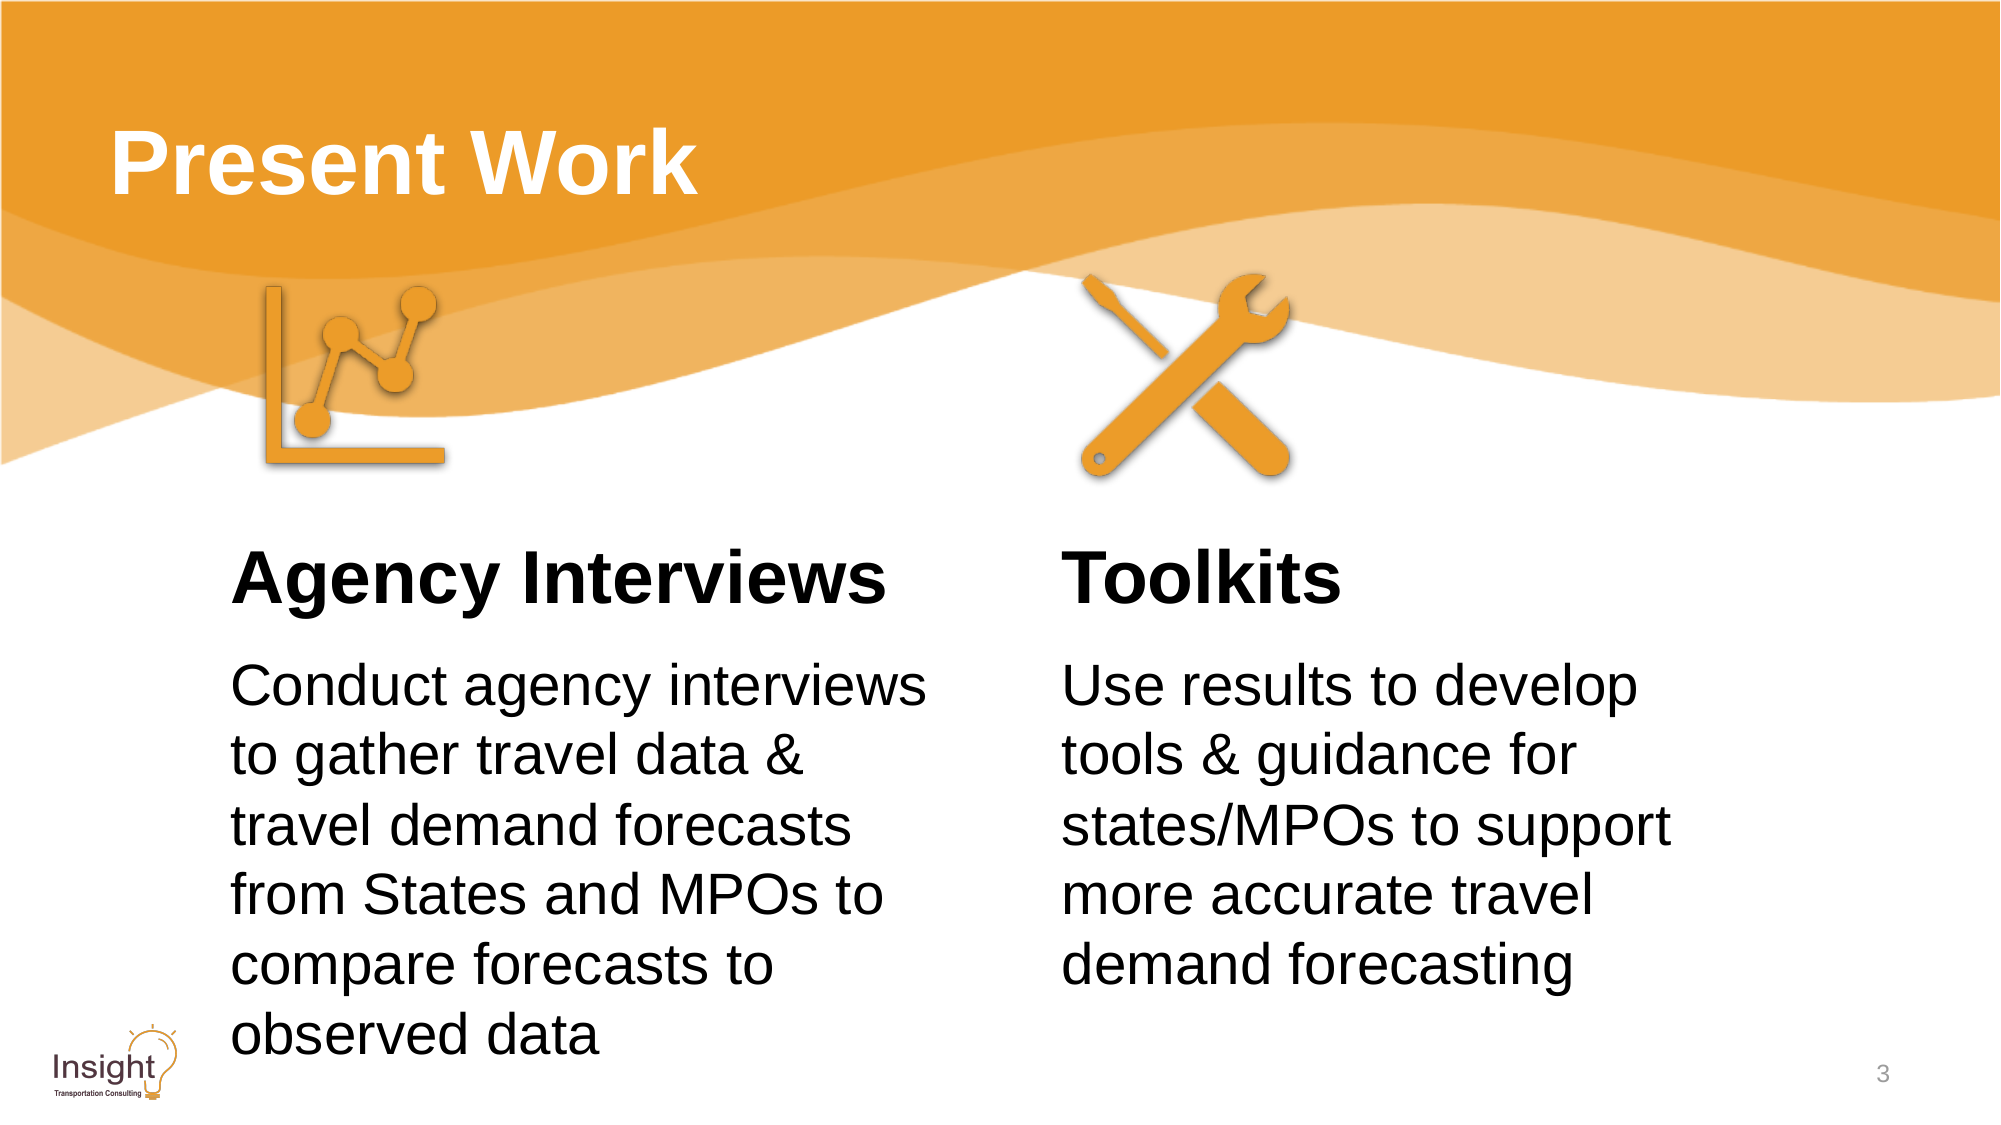

Present Work
Agency Interviews
Conduct agency interviews to gather travel data & travel demand forecasts from States and MPOs to compare forecasts to observed data
Toolkits
Use results to develop tools & guidance for states/MPOs to support more accurate travel demand forecasting
3